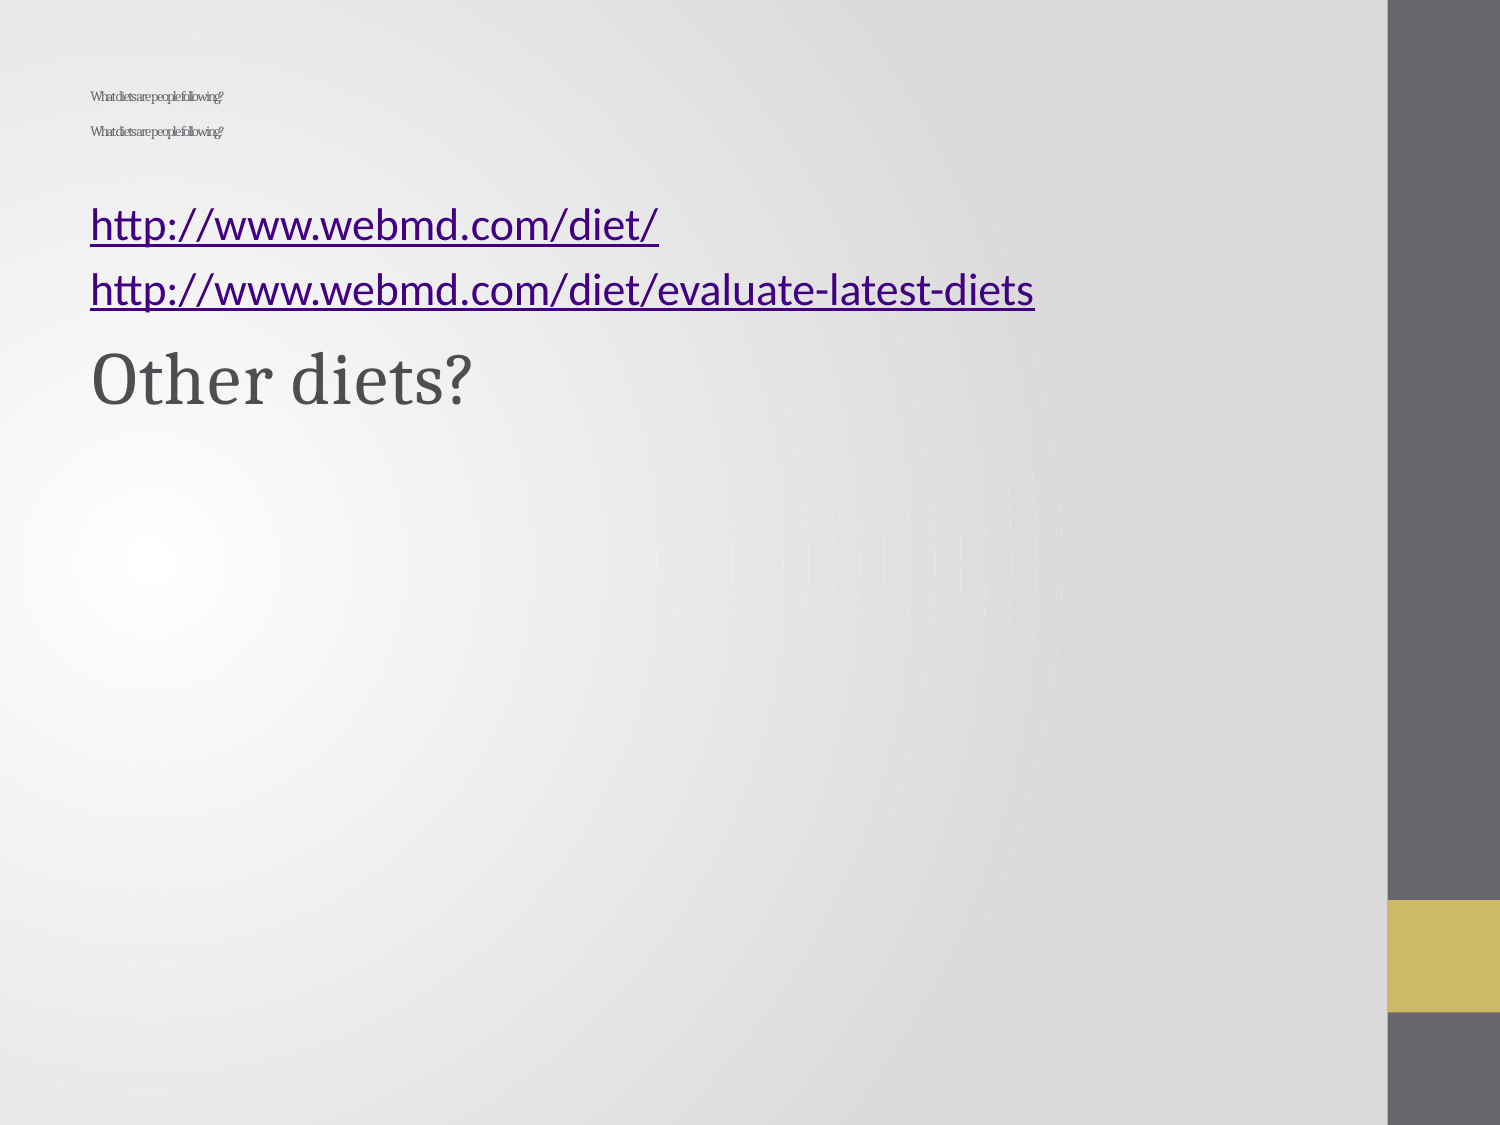

# What diets are people following? What diets are people following?
http://www.webmd.com/diet/
http://www.webmd.com/diet/evaluate-latest-diets
Other diets?